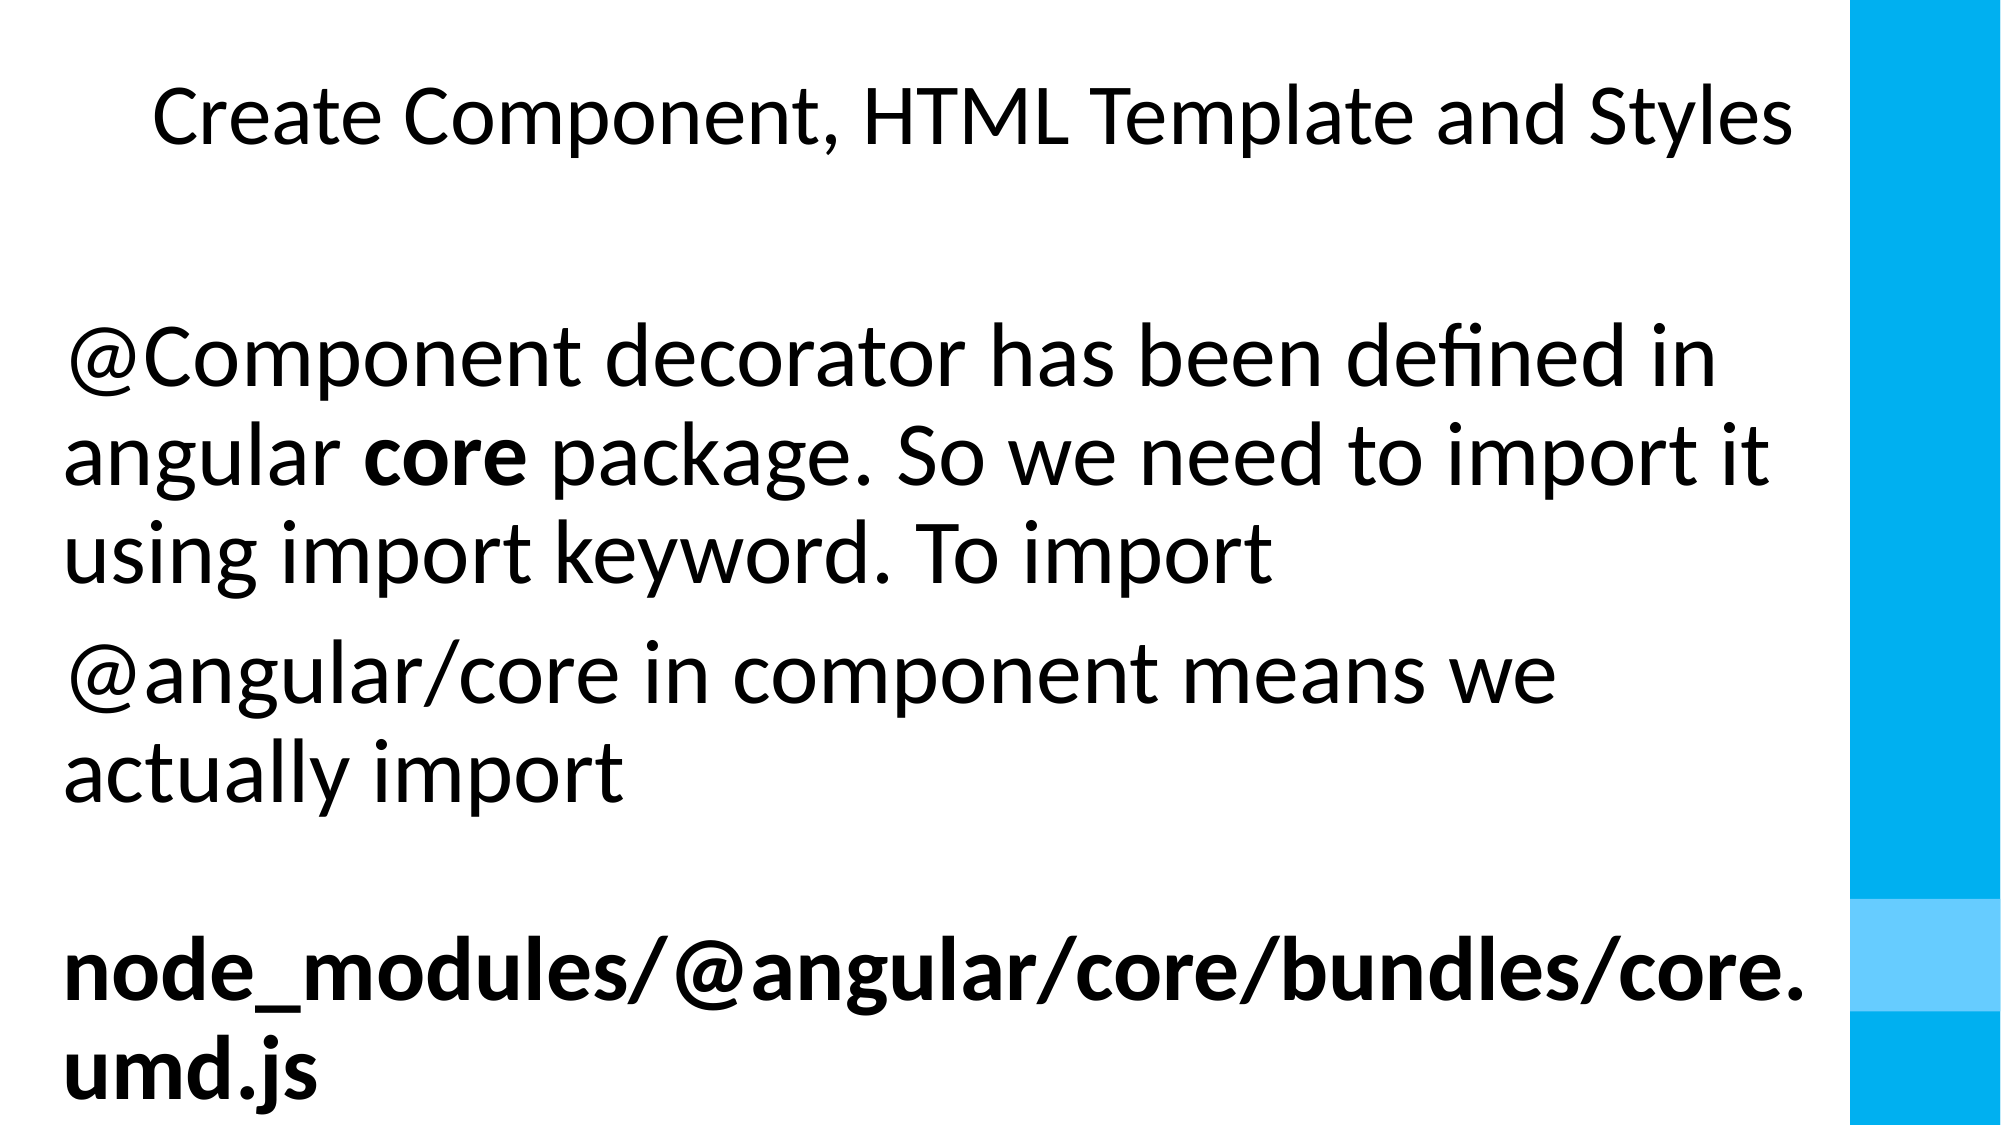

# Create Component, HTML Template and Styles
@Component decorator has been defined in angular core package. So we need to import it using import keyword. To import
@angular/core in component means we actually import 
node_modules/@angular/core/bundles/core.umd.js